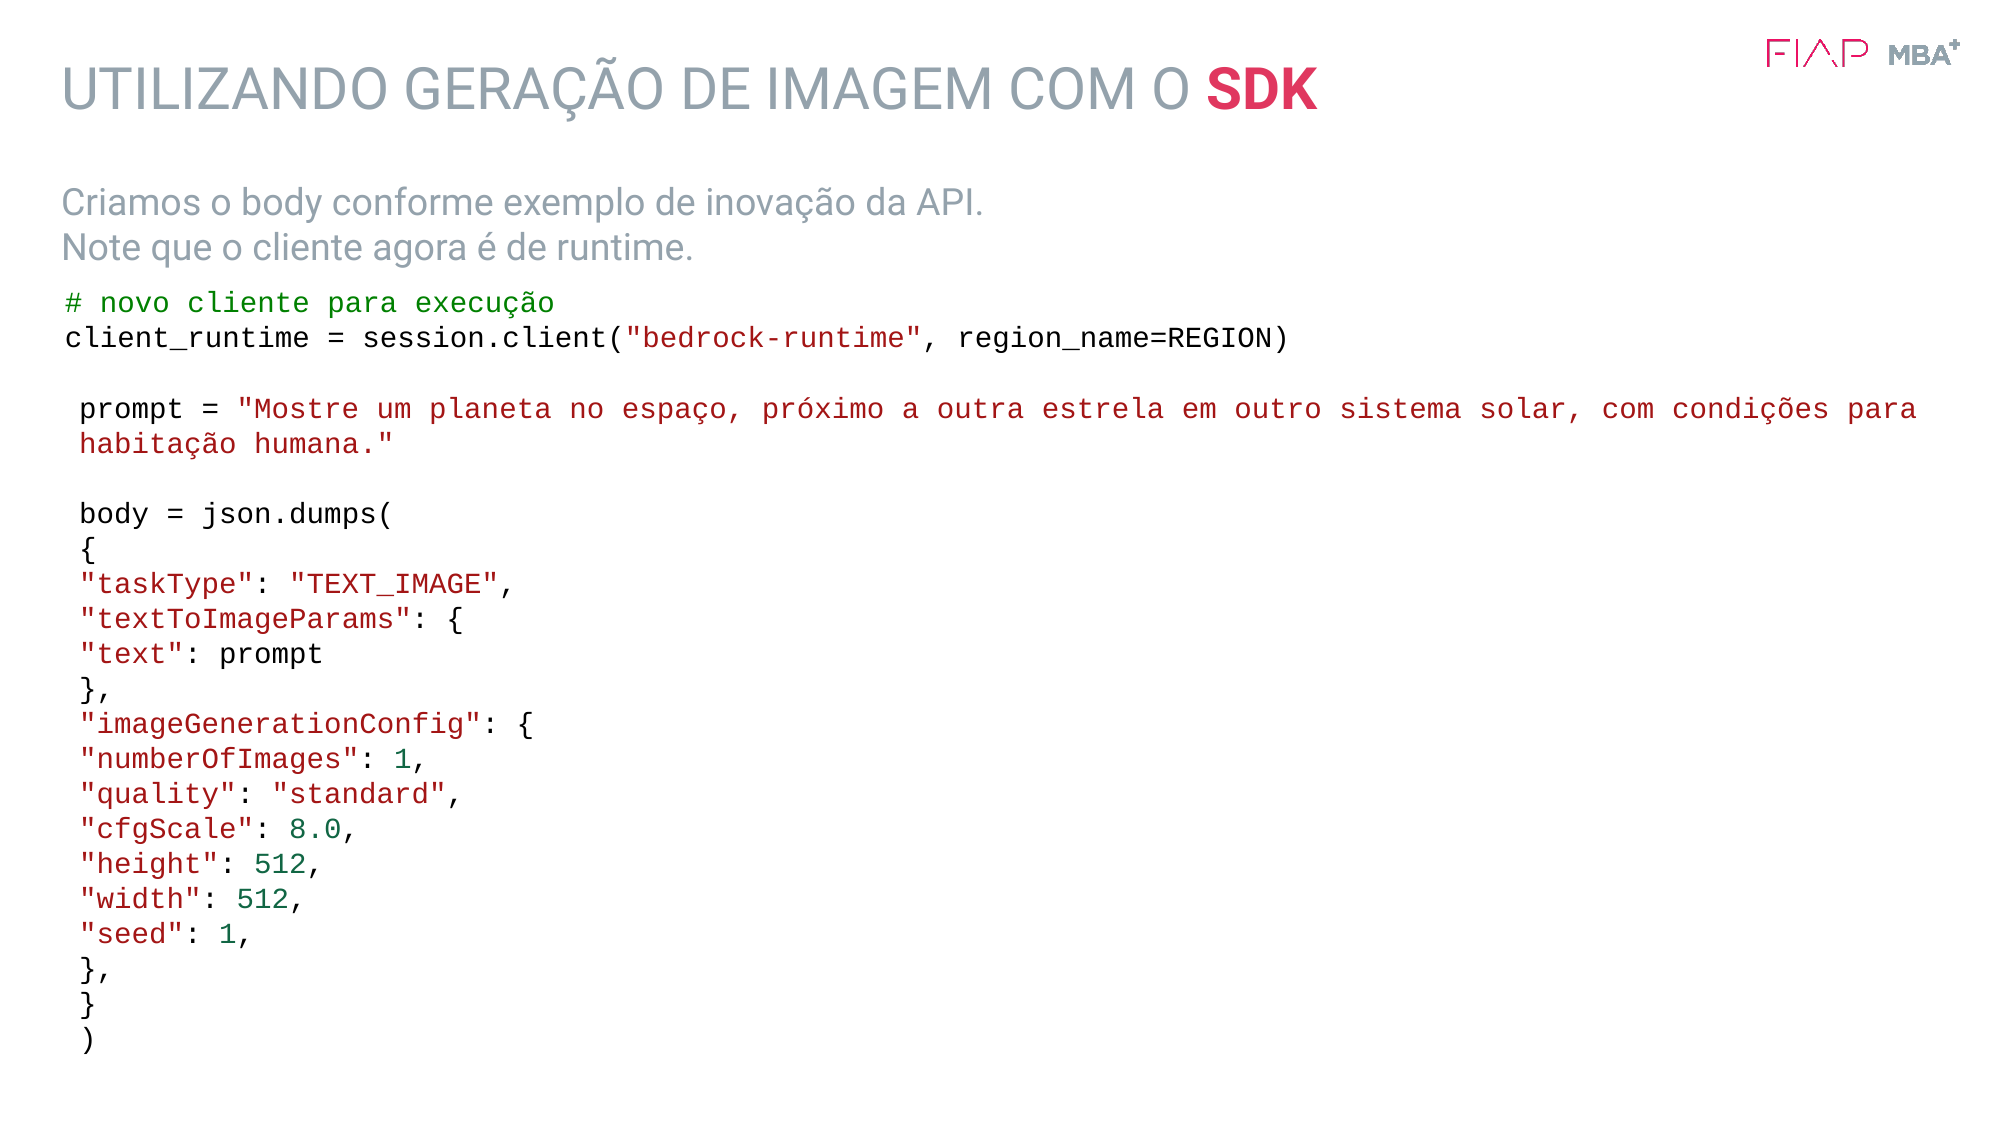

# UTILIZANDO GERAÇÃO DE IMAGEM COM O SDK
Criamos o body conforme exemplo de inovação da API.
Note que o cliente agora é de runtime.
# novo cliente para execução
client_runtime = session.client("bedrock-runtime", region_name=REGION)
prompt = "Mostre um planeta no espaço, próximo a outra estrela em outro sistema solar, com condições para habitação humana."
body = json.dumps(
{
"taskType": "TEXT_IMAGE",
"textToImageParams": {
"text": prompt
},
"imageGenerationConfig": {
"numberOfImages": 1,
"quality": "standard",
"cfgScale": 8.0,
"height": 512,
"width": 512,
"seed": 1,
},
}
)